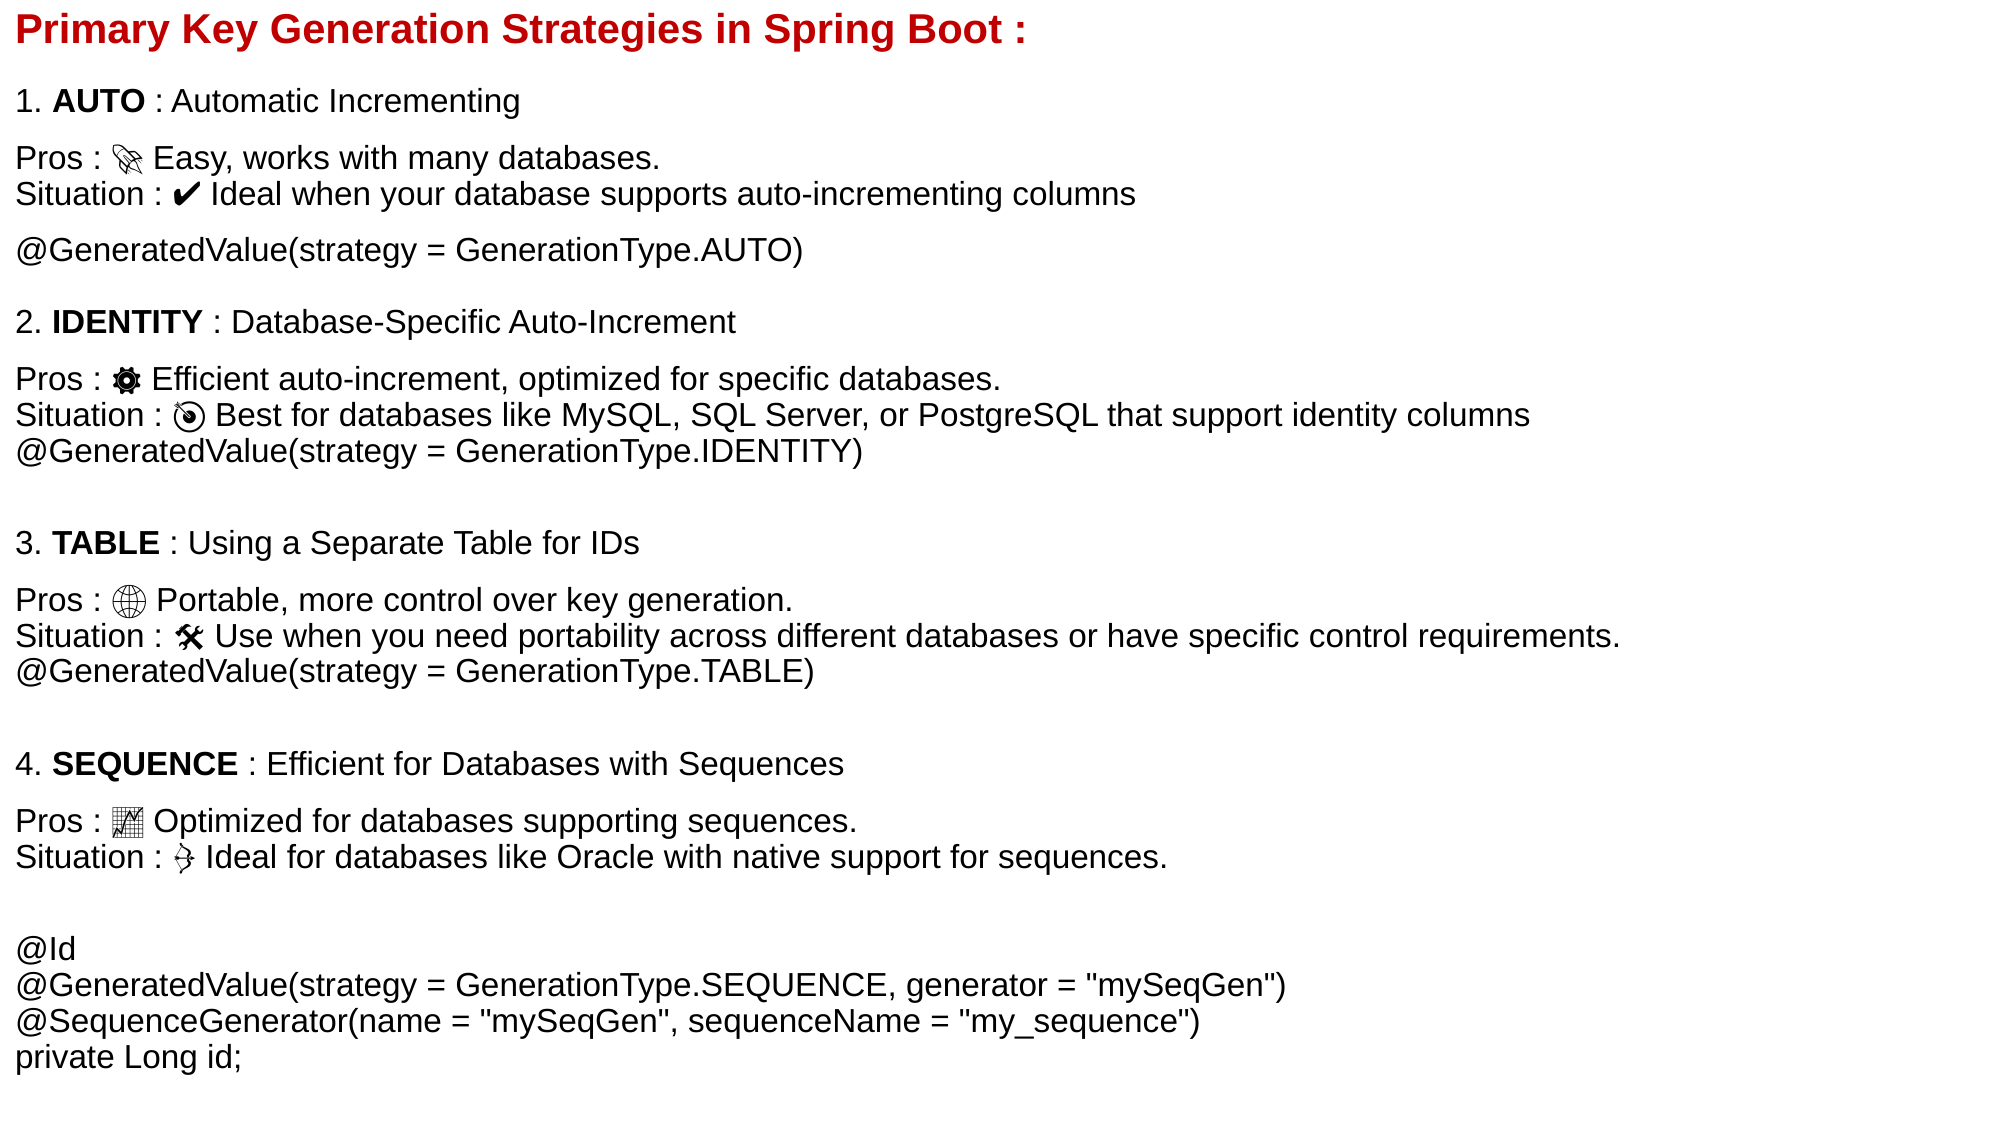

Primary Key Generation Strategies in Spring Boot :
1. AUTO : Automatic Incrementing
Pros : 🚀 Easy, works with many databases.
Situation : ✔️ Ideal when your database supports auto-incrementing columns
@GeneratedValue(strategy = GenerationType.AUTO)
  
2. IDENTITY : Database-Specific Auto-Increment
Pros : ⚙️ Efficient auto-increment, optimized for specific databases.
Situation : 🎯 Best for databases like MySQL, SQL Server, or PostgreSQL that support identity columns
@GeneratedValue(strategy = GenerationType.IDENTITY)
3. TABLE : Using a Separate Table for IDs
Pros : 🌐 Portable, more control over key generation.
Situation : 🛠️ Use when you need portability across different databases or have specific control requirements.
@GeneratedValue(strategy = GenerationType.TABLE)
4. SEQUENCE : Efficient for Databases with Sequences
Pros : 📈 Optimized for databases supporting sequences.
Situation : 🏹 Ideal for databases like Oracle with native support for sequences.
@Id
@GeneratedValue(strategy = GenerationType.SEQUENCE, generator = "mySeqGen")
@SequenceGenerator(name = "mySeqGen", sequenceName = "my_sequence")
private Long id;